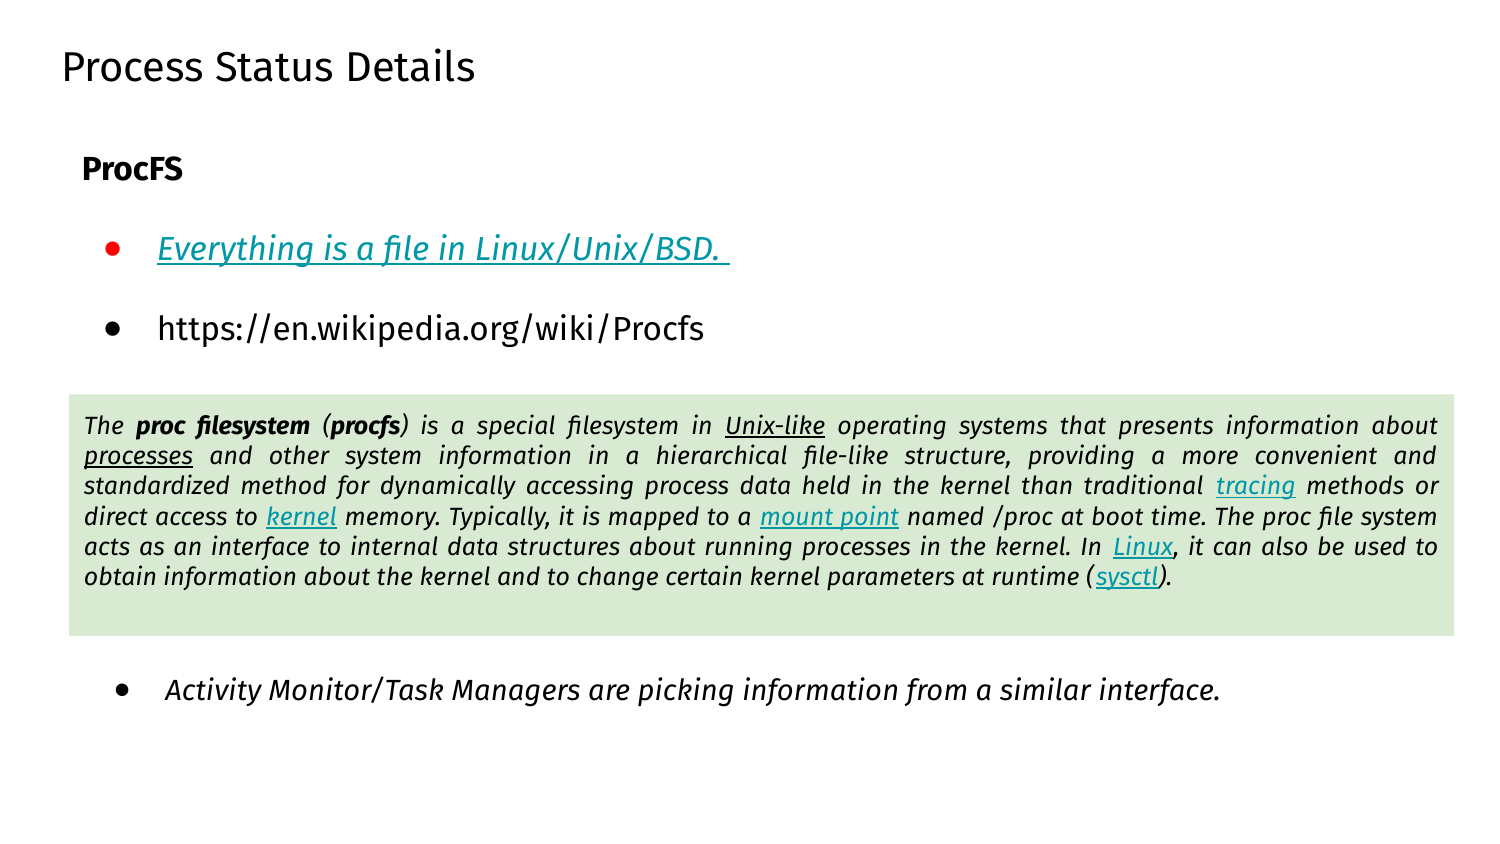

Process Status Details

ProcFS

Everything is a file in Linux/Unix/BSD.

https://en.wikipedia.org/wiki/Procfs

The proc filesystem (procfs) is a special filesystem in Unix-like operating systems that presents information about processes and other system information in a hierarchical file-like structure, providing a more convenient and standardized method for dynamically accessing process data held in the kernel than traditional tracing methods or direct access to kernel memory. Typically, it is mapped to a mount point named /proc at boot time. The proc file system acts as an interface to internal data structures about running processes in the kernel. In Linux, it can also be used to obtain information about the kernel and to change certain kernel parameters at runtime (sysctl).
Activity Monitor/Task Managers are picking information from a similar interface.